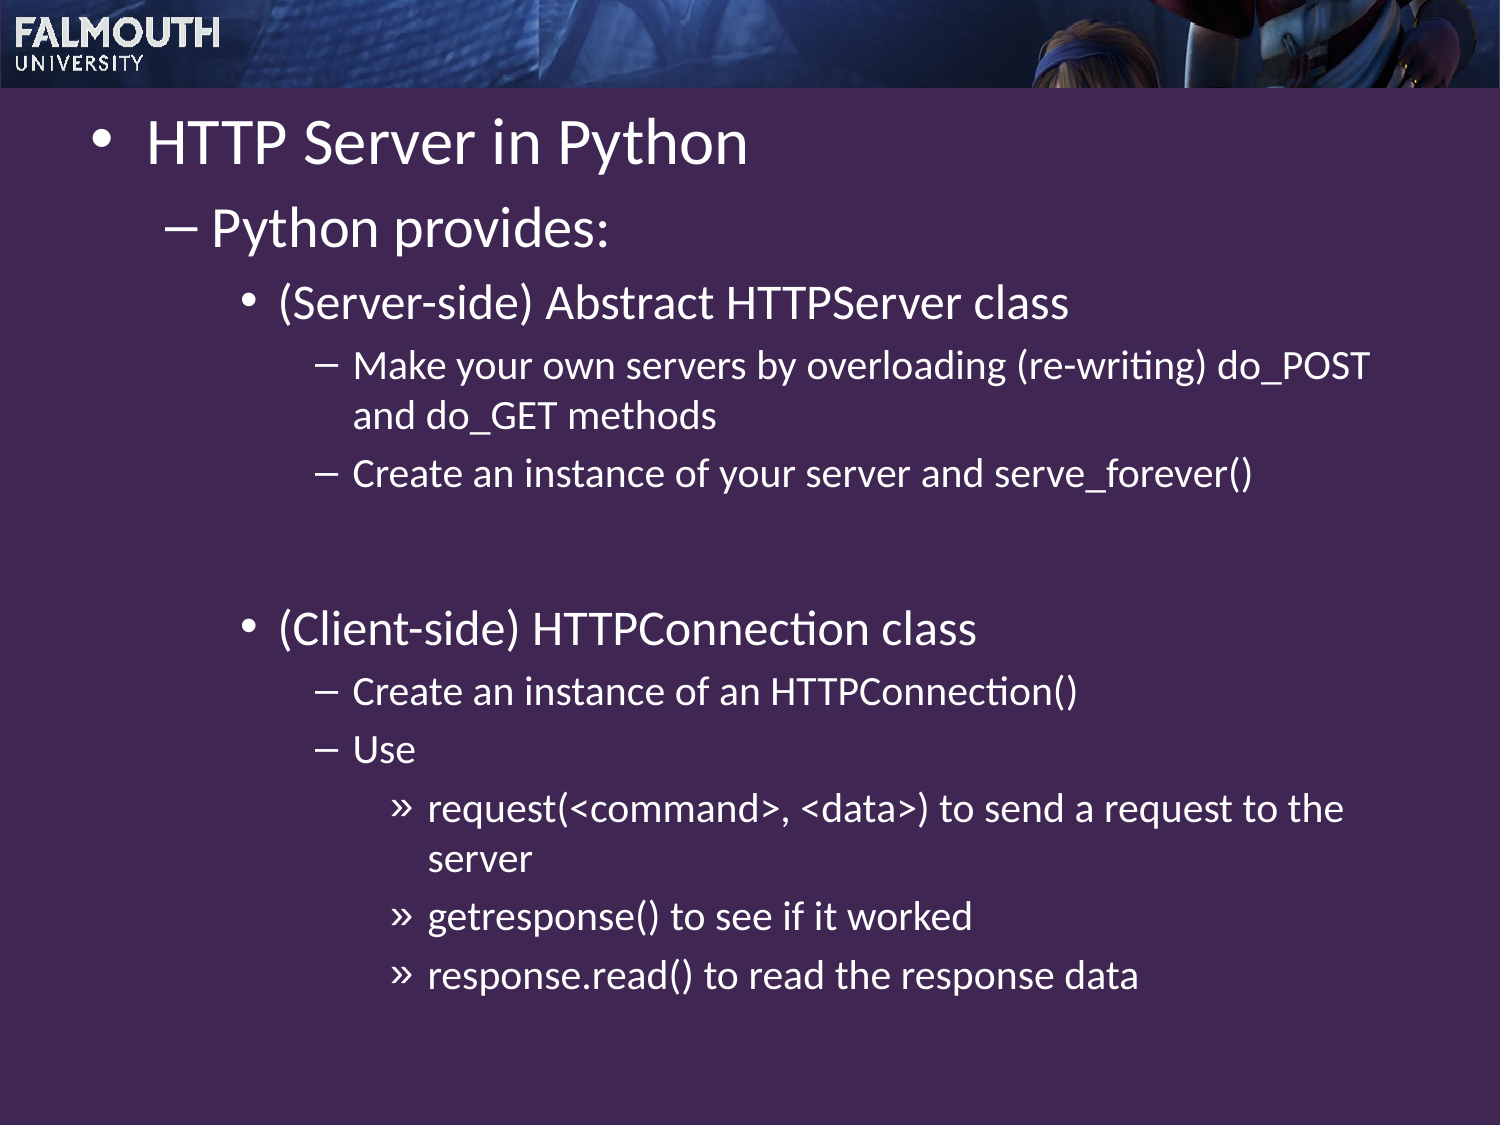

HTTP Server in Python
Python provides:
(Server-side) Abstract HTTPServer class
Make your own servers by overloading (re-writing) do_POST and do_GET methods
Create an instance of your server and serve_forever()

(Client-side) HTTPConnection class
Create an instance of an HTTPConnection()
Use
request(<command>, <data>) to send a request to the server
getresponse() to see if it worked
response.read() to read the response data